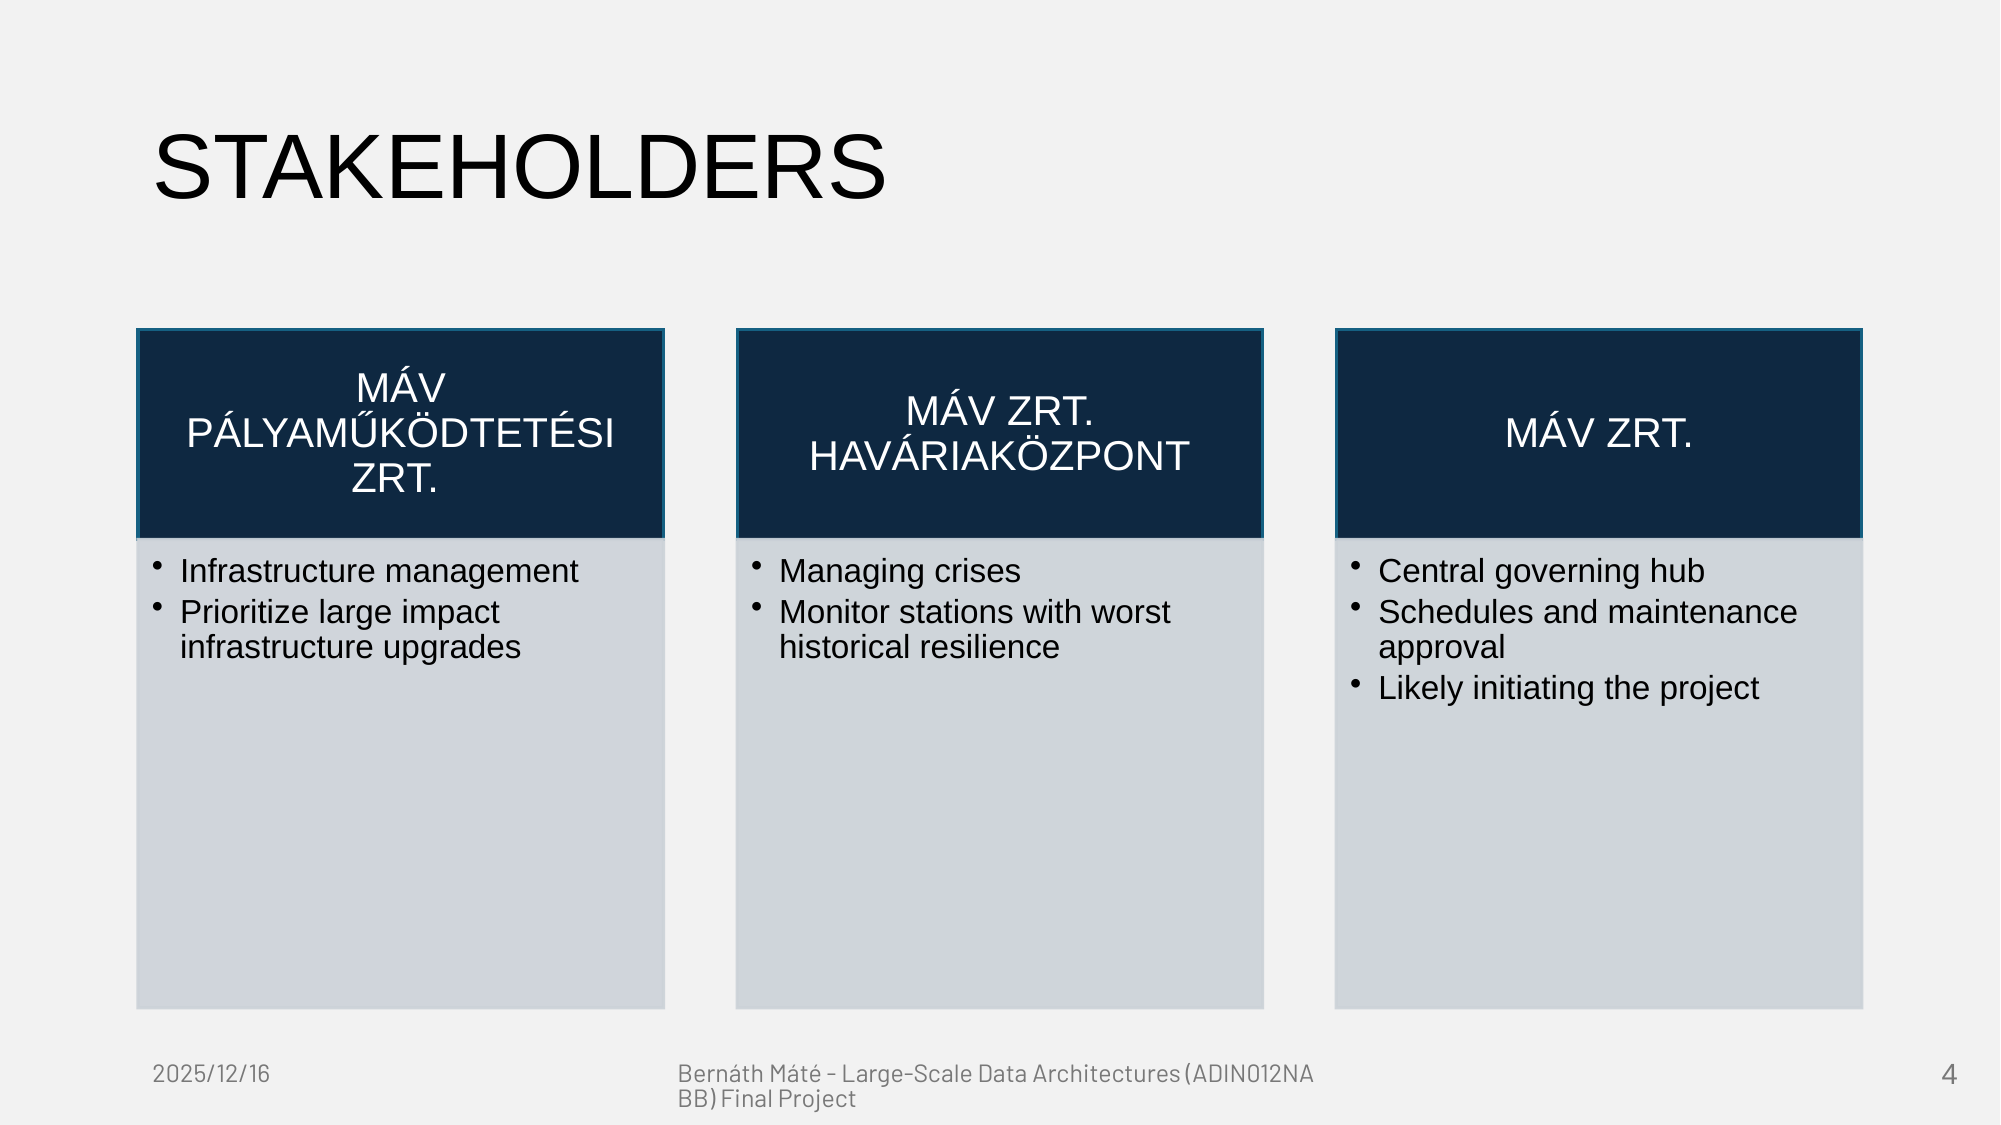

# Stakeholders
MÁV Pályaműködtetési Zrt.
Infrastructure management
Prioritize large impact infrastructure upgrades
MÁV Zrt. Haváriaközpont
Managing crises
Monitor stations with worst historical resilience
MÁV Zrt.
Central governing hub
Schedules and maintenance approval
Likely initiating the project
2025/12/16
Bernáth Máté - Large-Scale Data Architectures (ADIN012NABB) Final Project
4